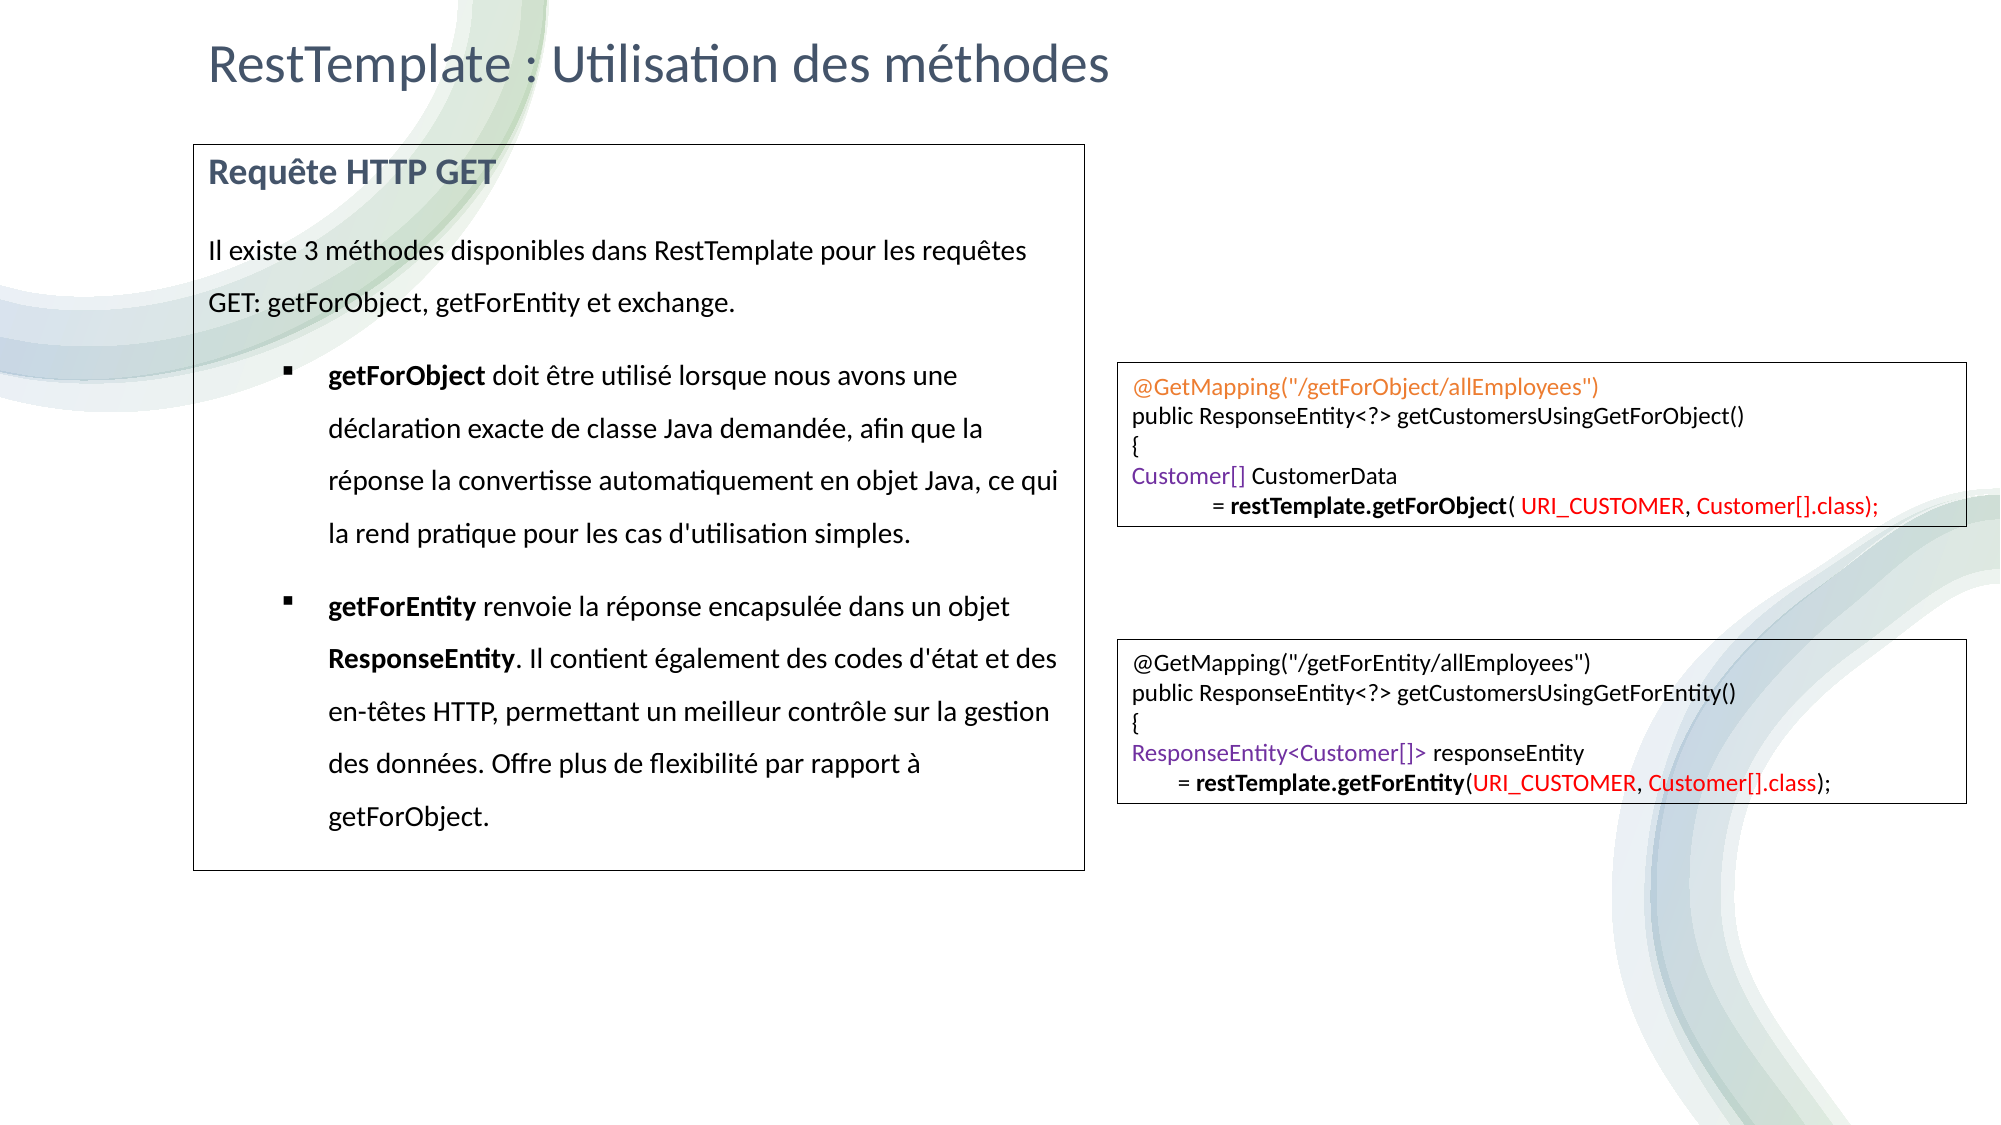

RestTemplate : Utilisation des méthodes
Requête HTTP GET
Il existe 3 méthodes disponibles dans RestTemplate pour les requêtes GET: getForObject, getForEntity et exchange.
getForObject doit être utilisé lorsque nous avons une déclaration exacte de classe Java demandée, afin que la réponse la convertisse automatiquement en objet Java, ce qui la rend pratique pour les cas d'utilisation simples.
getForEntity renvoie la réponse encapsulée dans un objet ResponseEntity. Il contient également des codes d'état et des en-têtes HTTP, permettant un meilleur contrôle sur la gestion des données. Offre plus de flexibilité par rapport à getForObject.
@GetMapping("/getForObject/allEmployees")
public ResponseEntity<?> getCustomersUsingGetForObject()
{
Customer[] CustomerData
              = restTemplate.getForObject( URI_CUSTOMER, Customer[].class);

@GetMapping("/getForEntity/allEmployees")
public ResponseEntity<?> getCustomersUsingGetForEntity()
{
ResponseEntity<Customer[]> responseEntity
        = restTemplate.getForEntity(URI_CUSTOMER, Customer[].class);